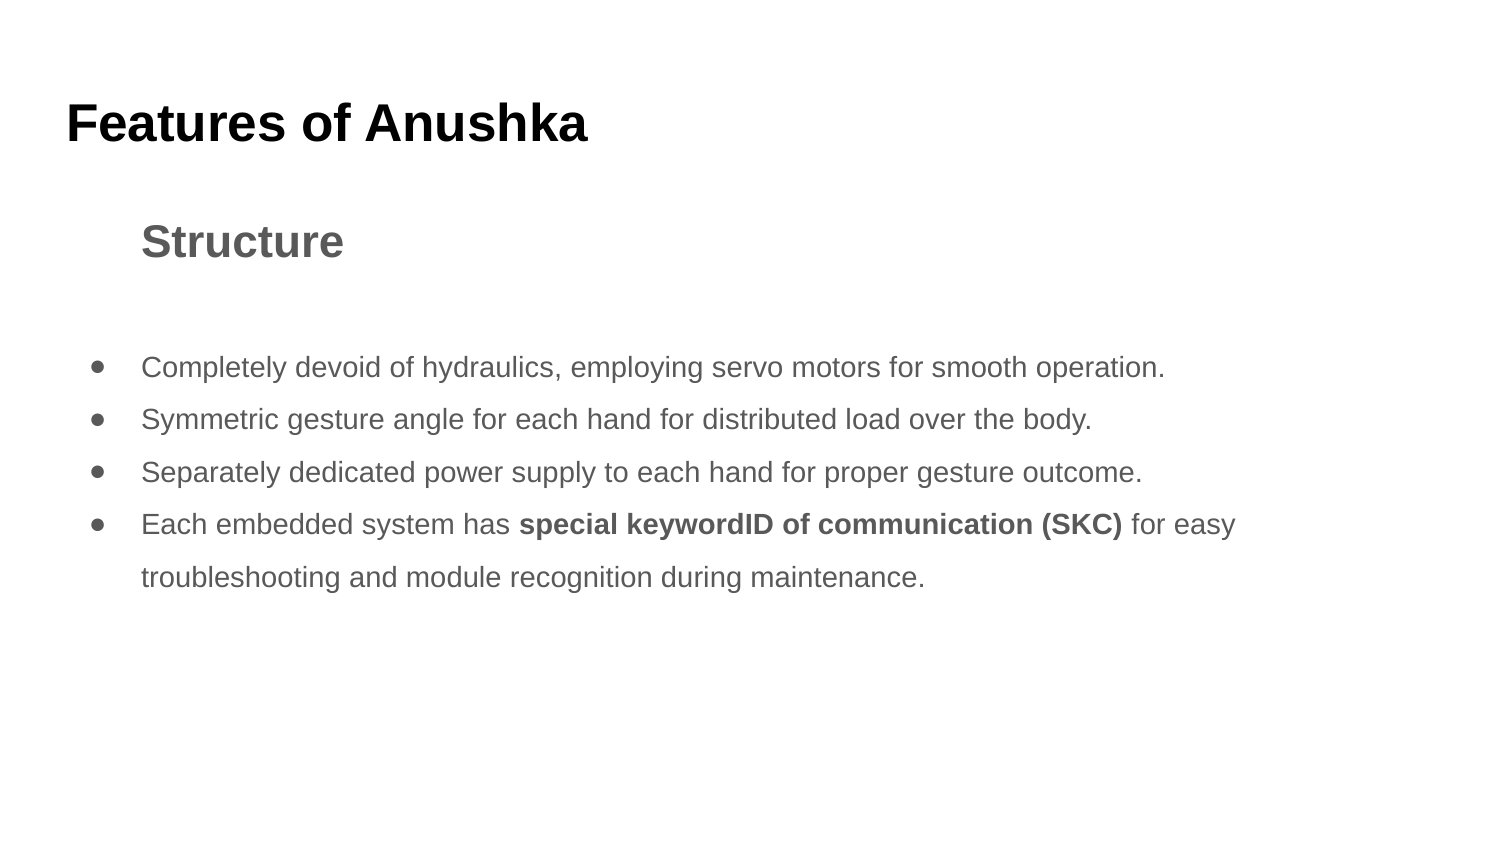

# Features of Anushka
Structure

Completely devoid of hydraulics, employing servo motors for smooth operation.
Symmetric gesture angle for each hand for distributed load over the body.
Separately dedicated power supply to each hand for proper gesture outcome.
Each embedded system has special keywordID of communication (SKC) for easy troubleshooting and module recognition during maintenance.